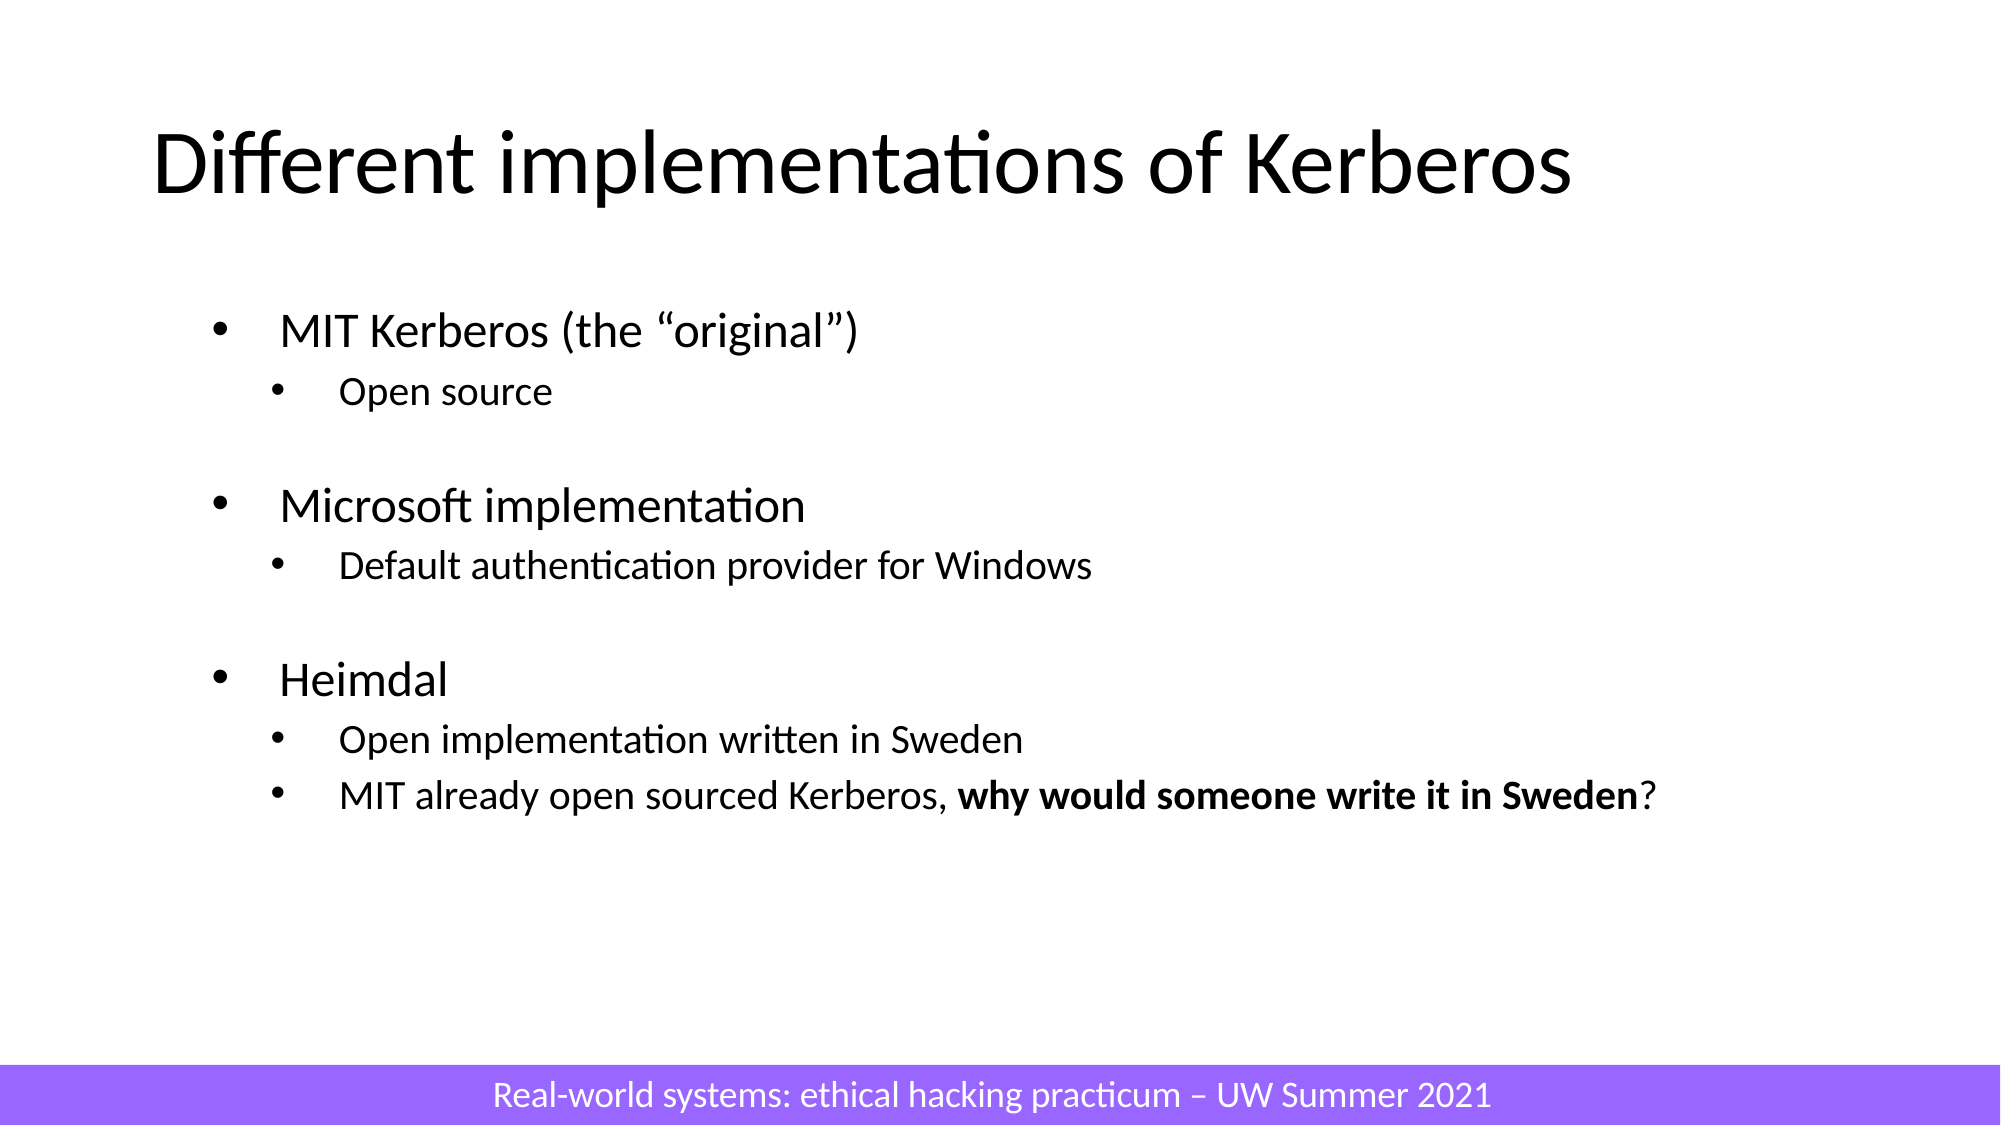

# Different implementations of Kerberos
MIT Kerberos (the “original”)
Open source

Microsoft implementation
Default authentication provider for Windows

Heimdal
Open implementation written in Sweden
MIT already open sourced Kerberos, why would someone write it in Sweden?
Real-world systems: ethical hacking practicum – UW Summer 2021